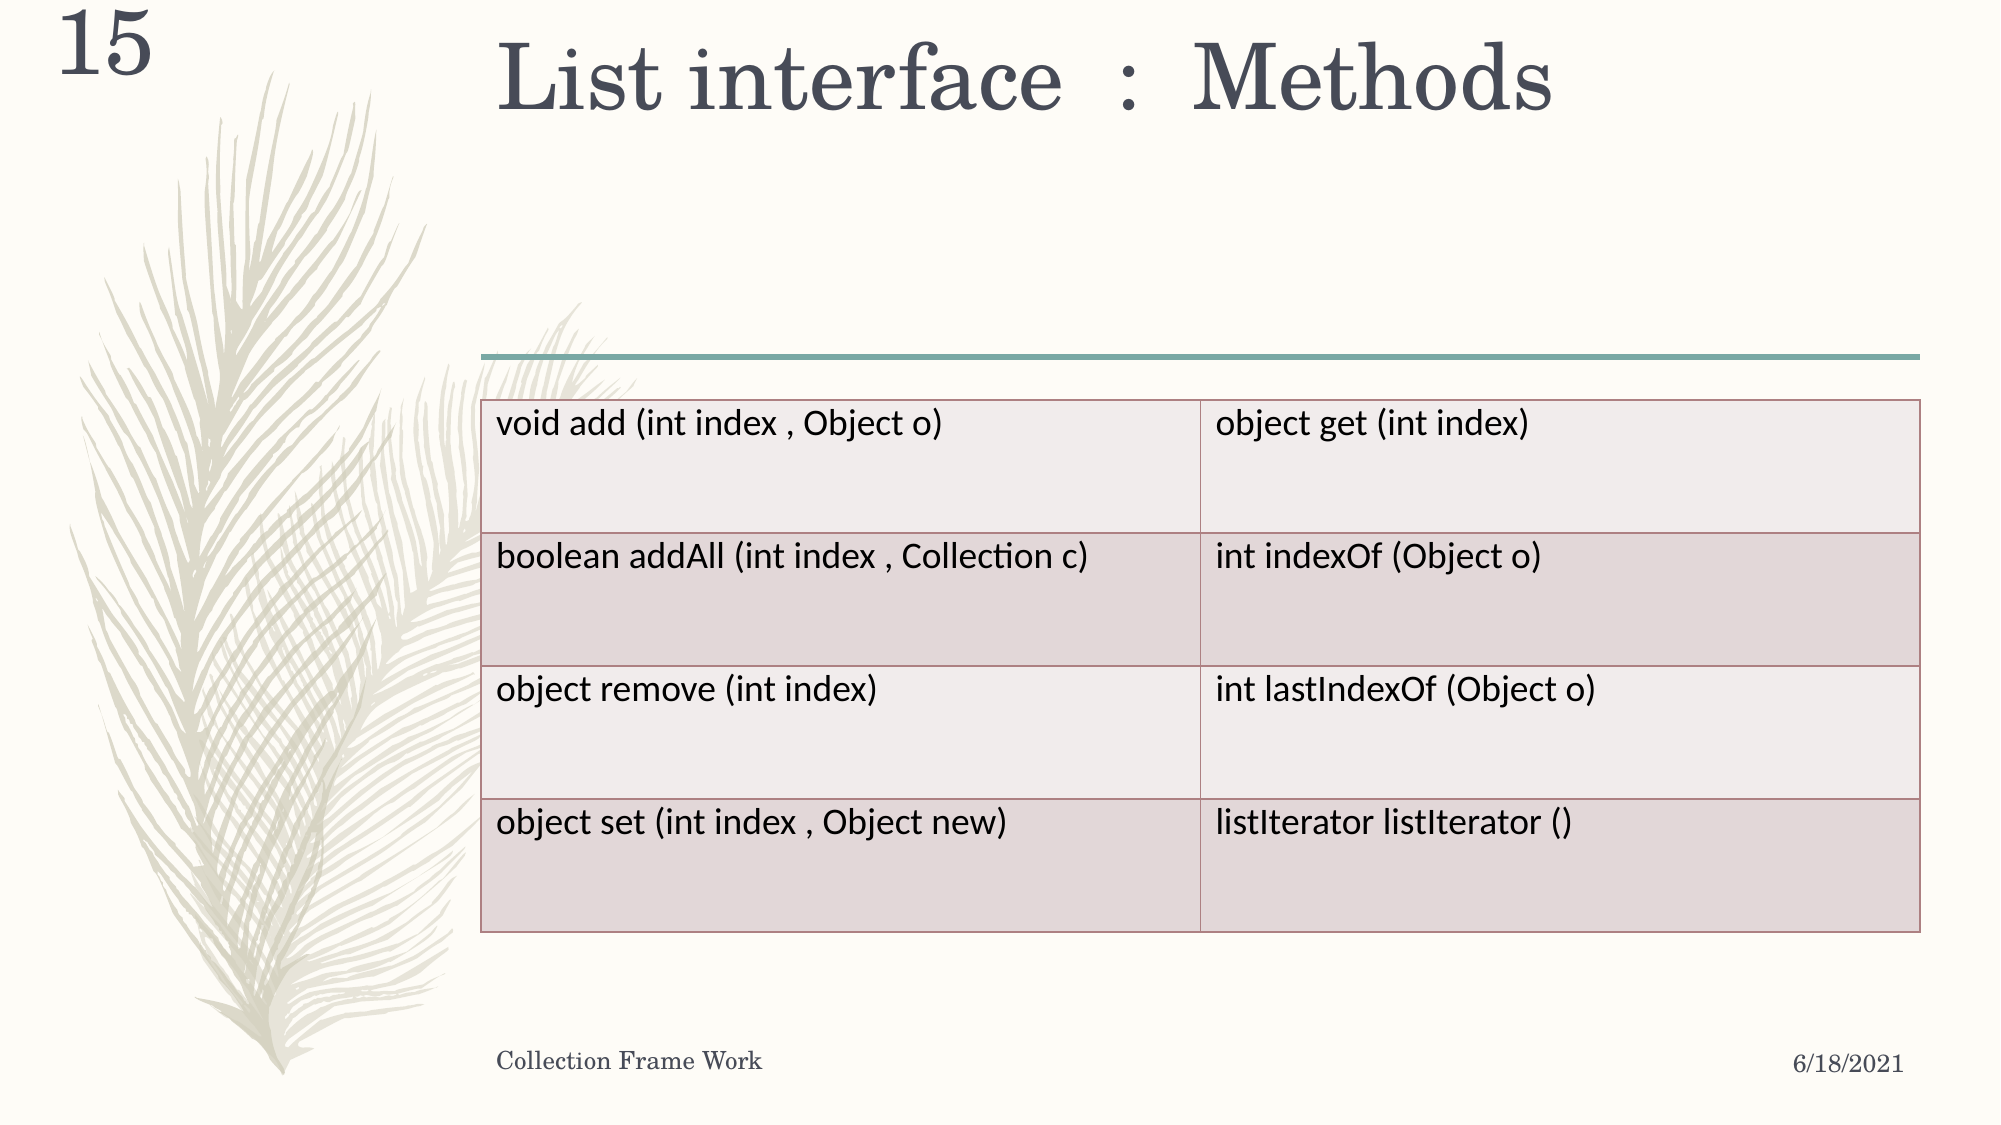

15
# List interface  :  Methods
| void add (int index , Object o) | object get (int index) |
| --- | --- |
| boolean addAll (int index , Collection c) | int indexOf (Object o) |
| object remove (int index) | int lastIndexOf (Object o) |
| object set (int index , Object new) | listIterator listIterator () |
Collection Frame Work
6/18/2021